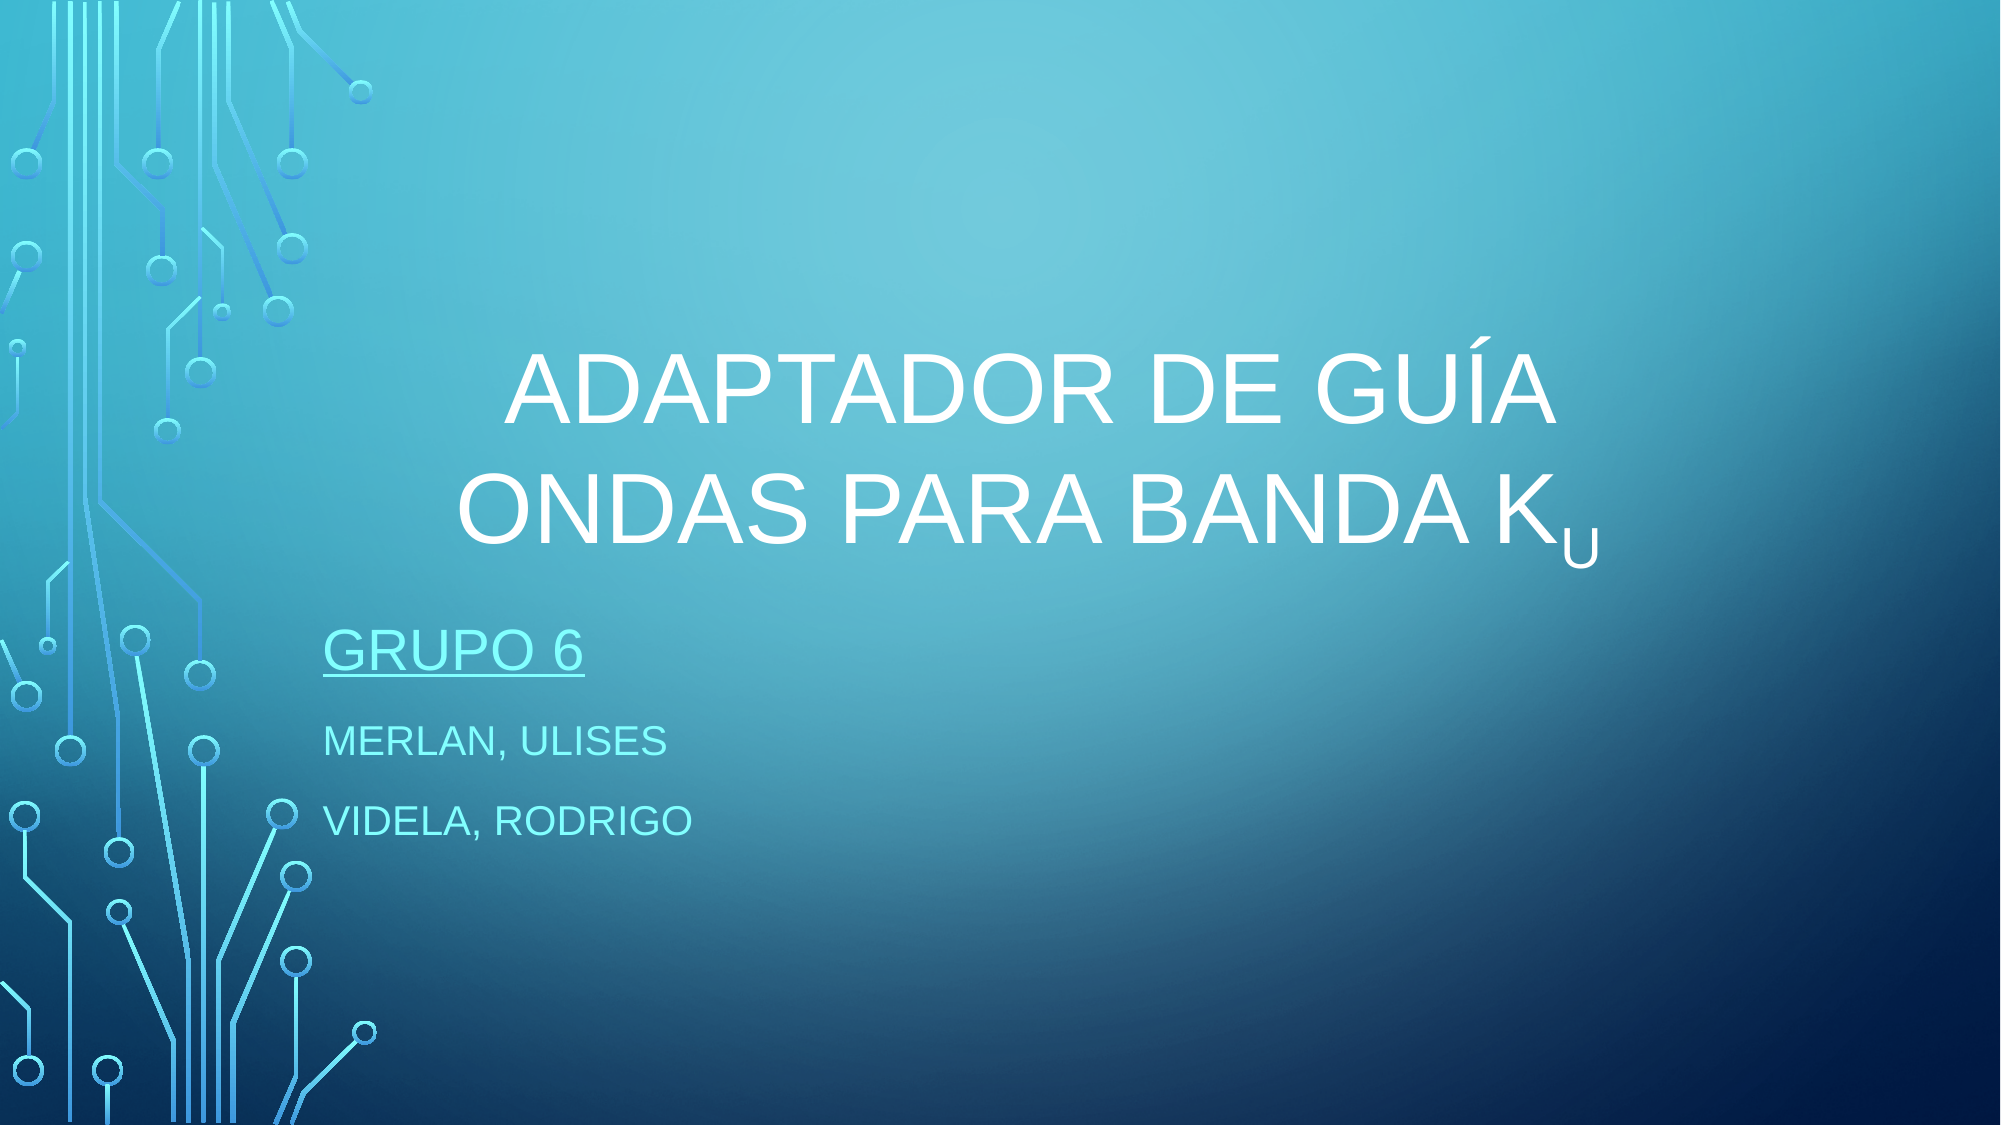

# Adaptador de guía ondas para banda Ku
Grupo 6
Merlan, Ulises
Videla, Rodrigo